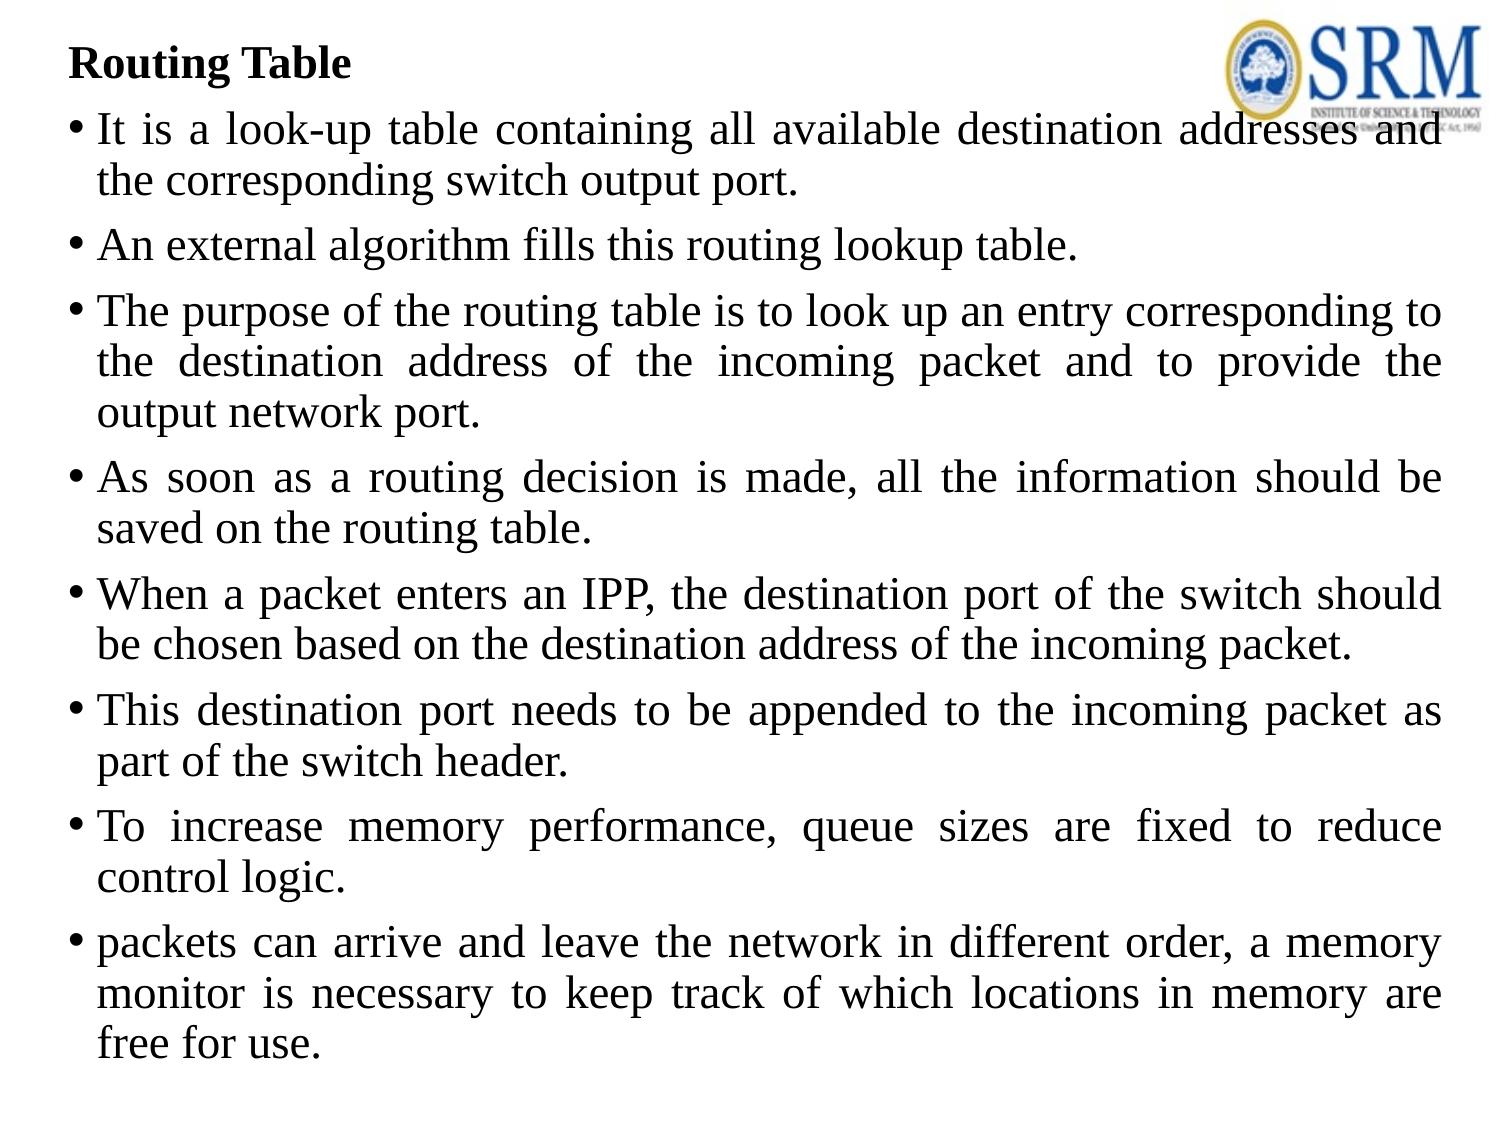

Routing Table
It is a look-up table containing all available destination addresses and the corresponding switch output port.
An external algorithm fills this routing lookup table.
The purpose of the routing table is to look up an entry corresponding to the destination address of the incoming packet and to provide the output network port.
As soon as a routing decision is made, all the information should be saved on the routing table.
When a packet enters an IPP, the destination port of the switch should be chosen based on the destination address of the incoming packet.
This destination port needs to be appended to the incoming packet as part of the switch header.
To increase memory performance, queue sizes are fixed to reduce control logic.
packets can arrive and leave the network in different order, a memory monitor is necessary to keep track of which locations in memory are free for use.